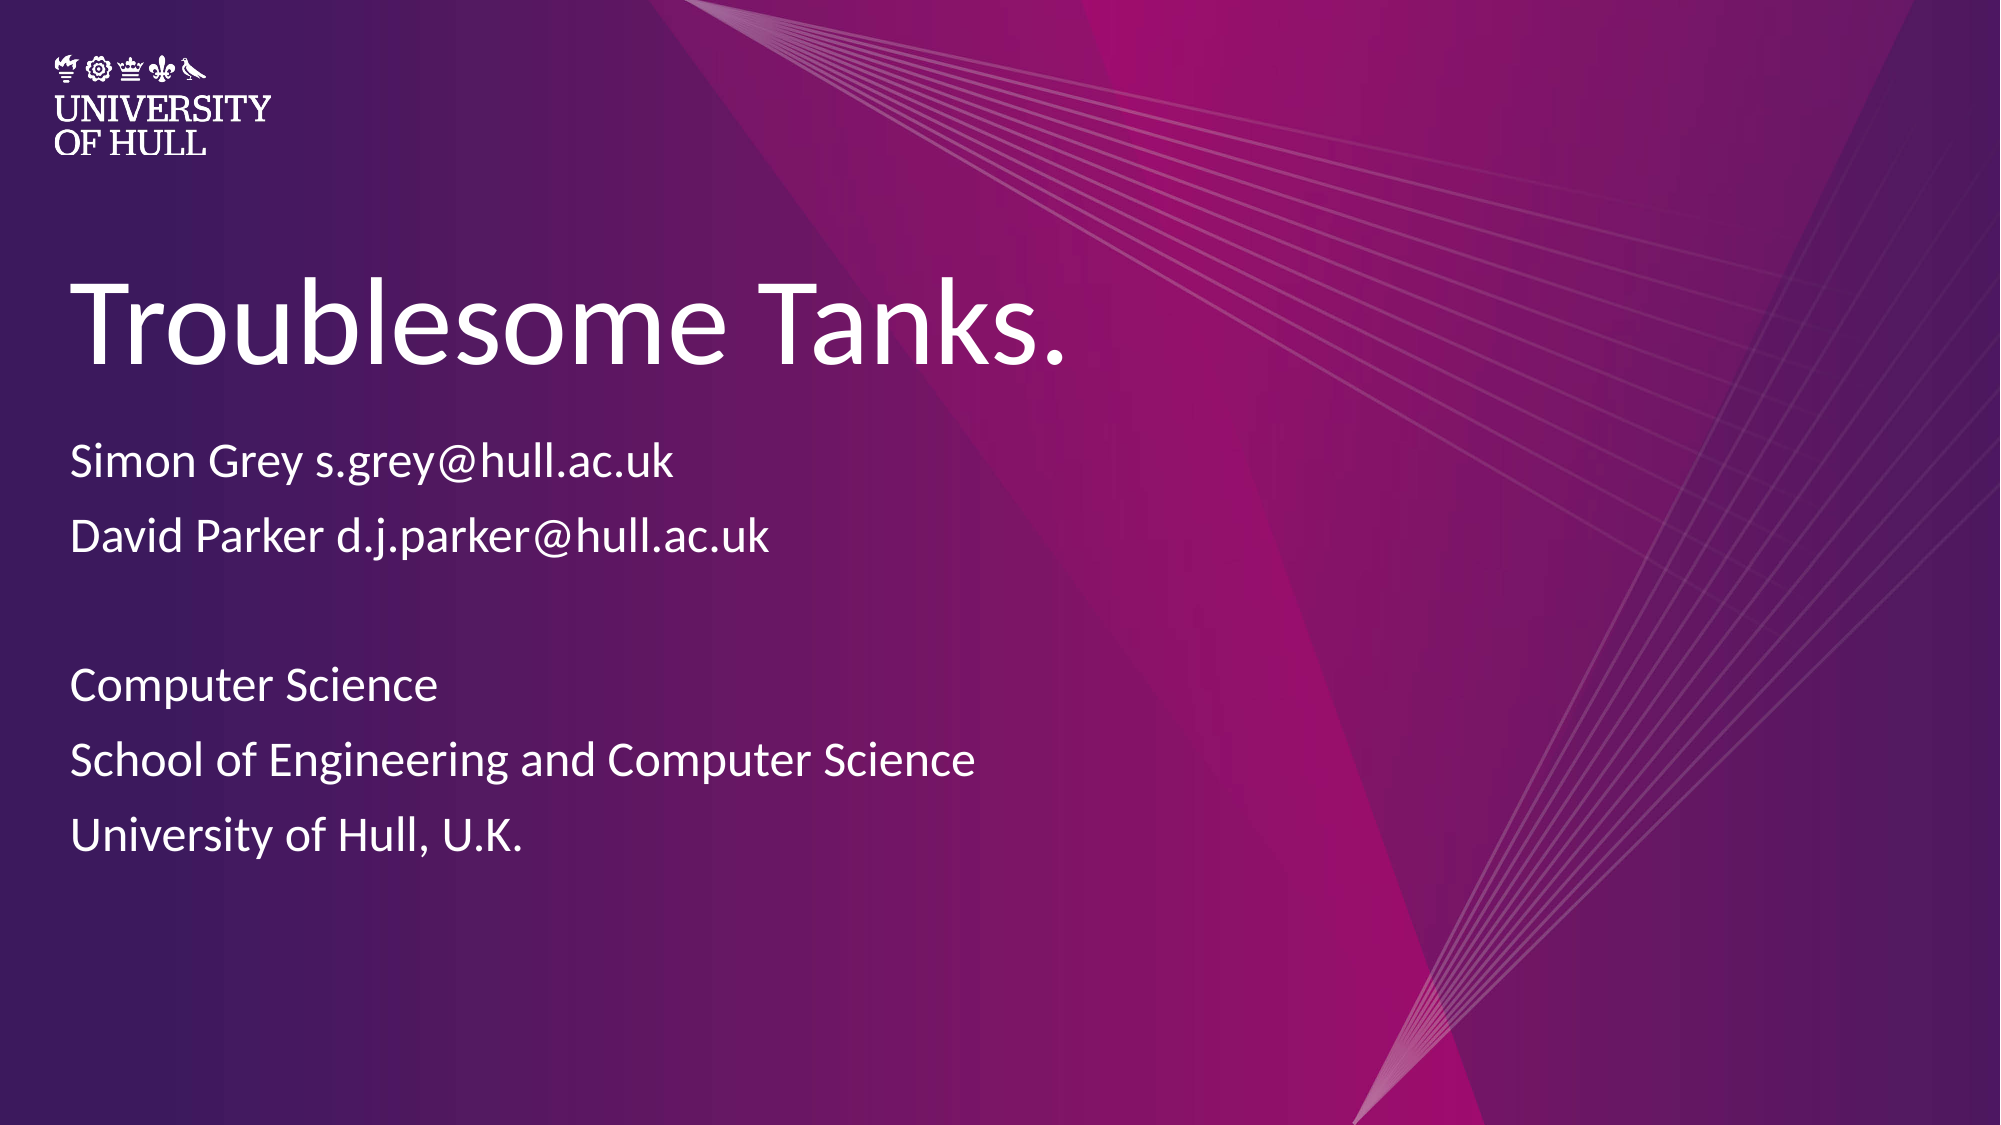

# Troublesome Tanks.
Simon Grey s.grey@hull.ac.uk
David Parker d.j.parker@hull.ac.uk

Computer Science
School of Engineering and Computer Science
University of Hull, U.K.